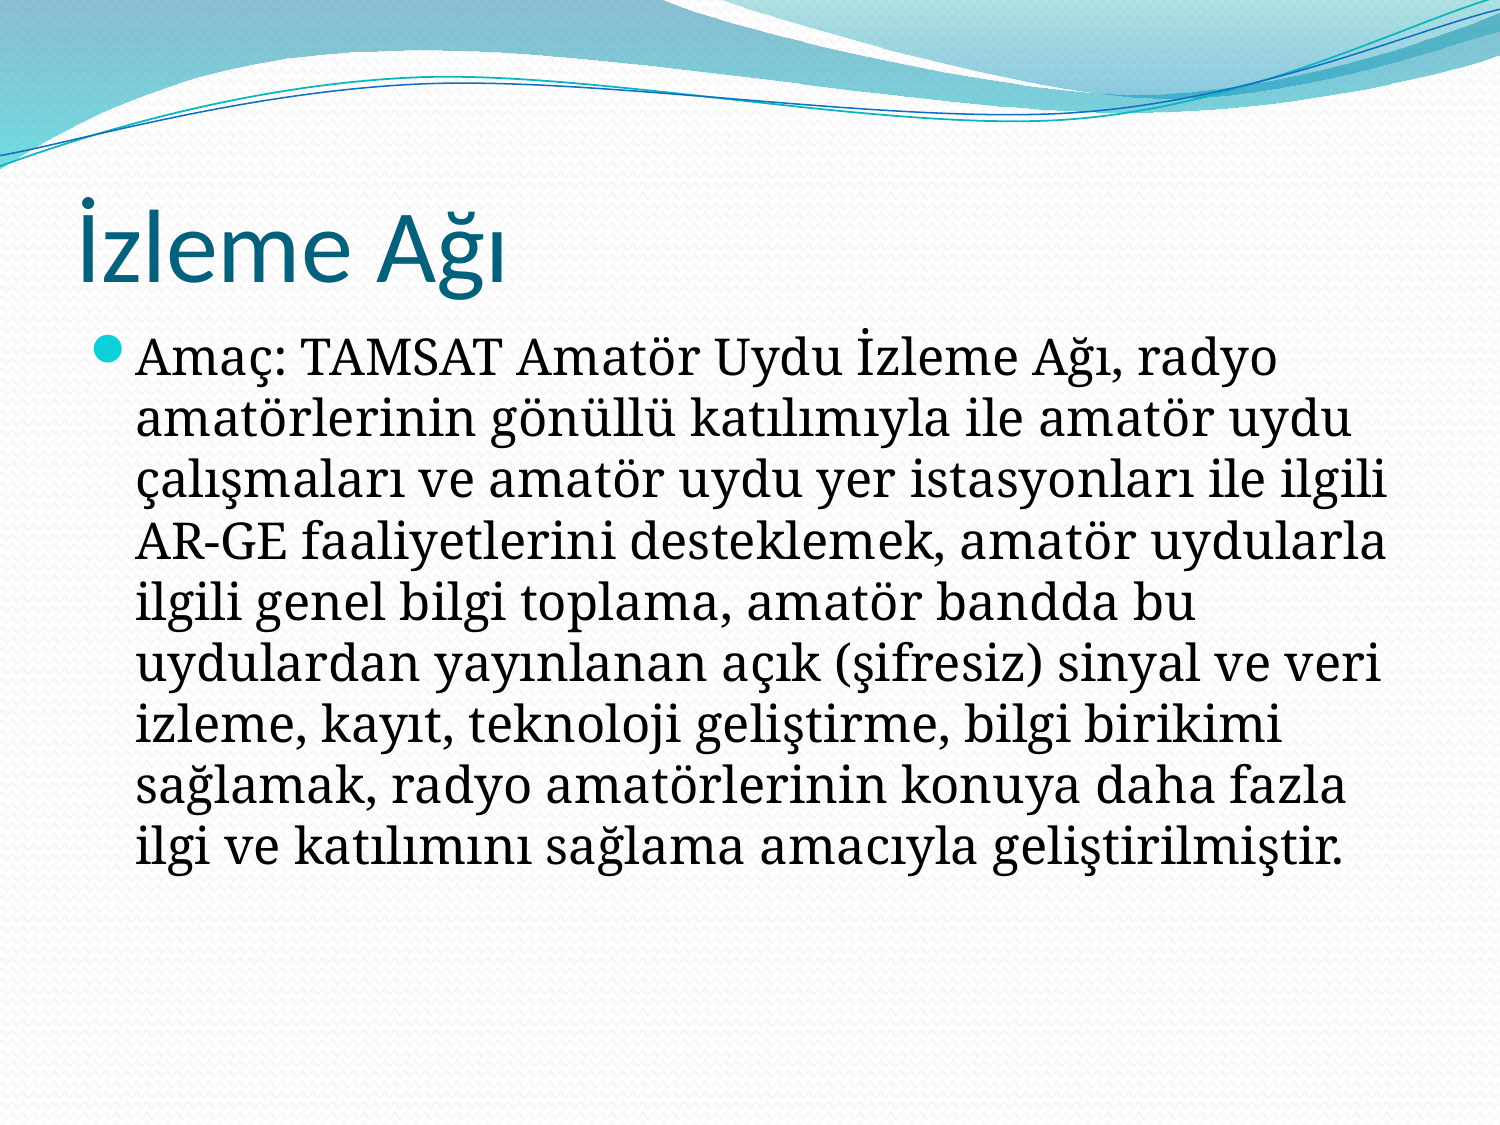

İzleme Ağı
Amaç: TAMSAT Amatör Uydu İzleme Ağı, radyo amatörlerinin gönüllü katılımıyla ile amatör uydu çalışmaları ve amatör uydu yer istasyonları ile ilgili AR-GE faaliyetlerini desteklemek, amatör uydularla ilgili genel bilgi toplama, amatör bandda bu uydulardan yayınlanan açık (şifresiz) sinyal ve veri izleme, kayıt, teknoloji geliştirme, bilgi birikimi sağlamak, radyo amatörlerinin konuya daha fazla ilgi ve katılımını sağlama amacıyla geliştirilmiştir.